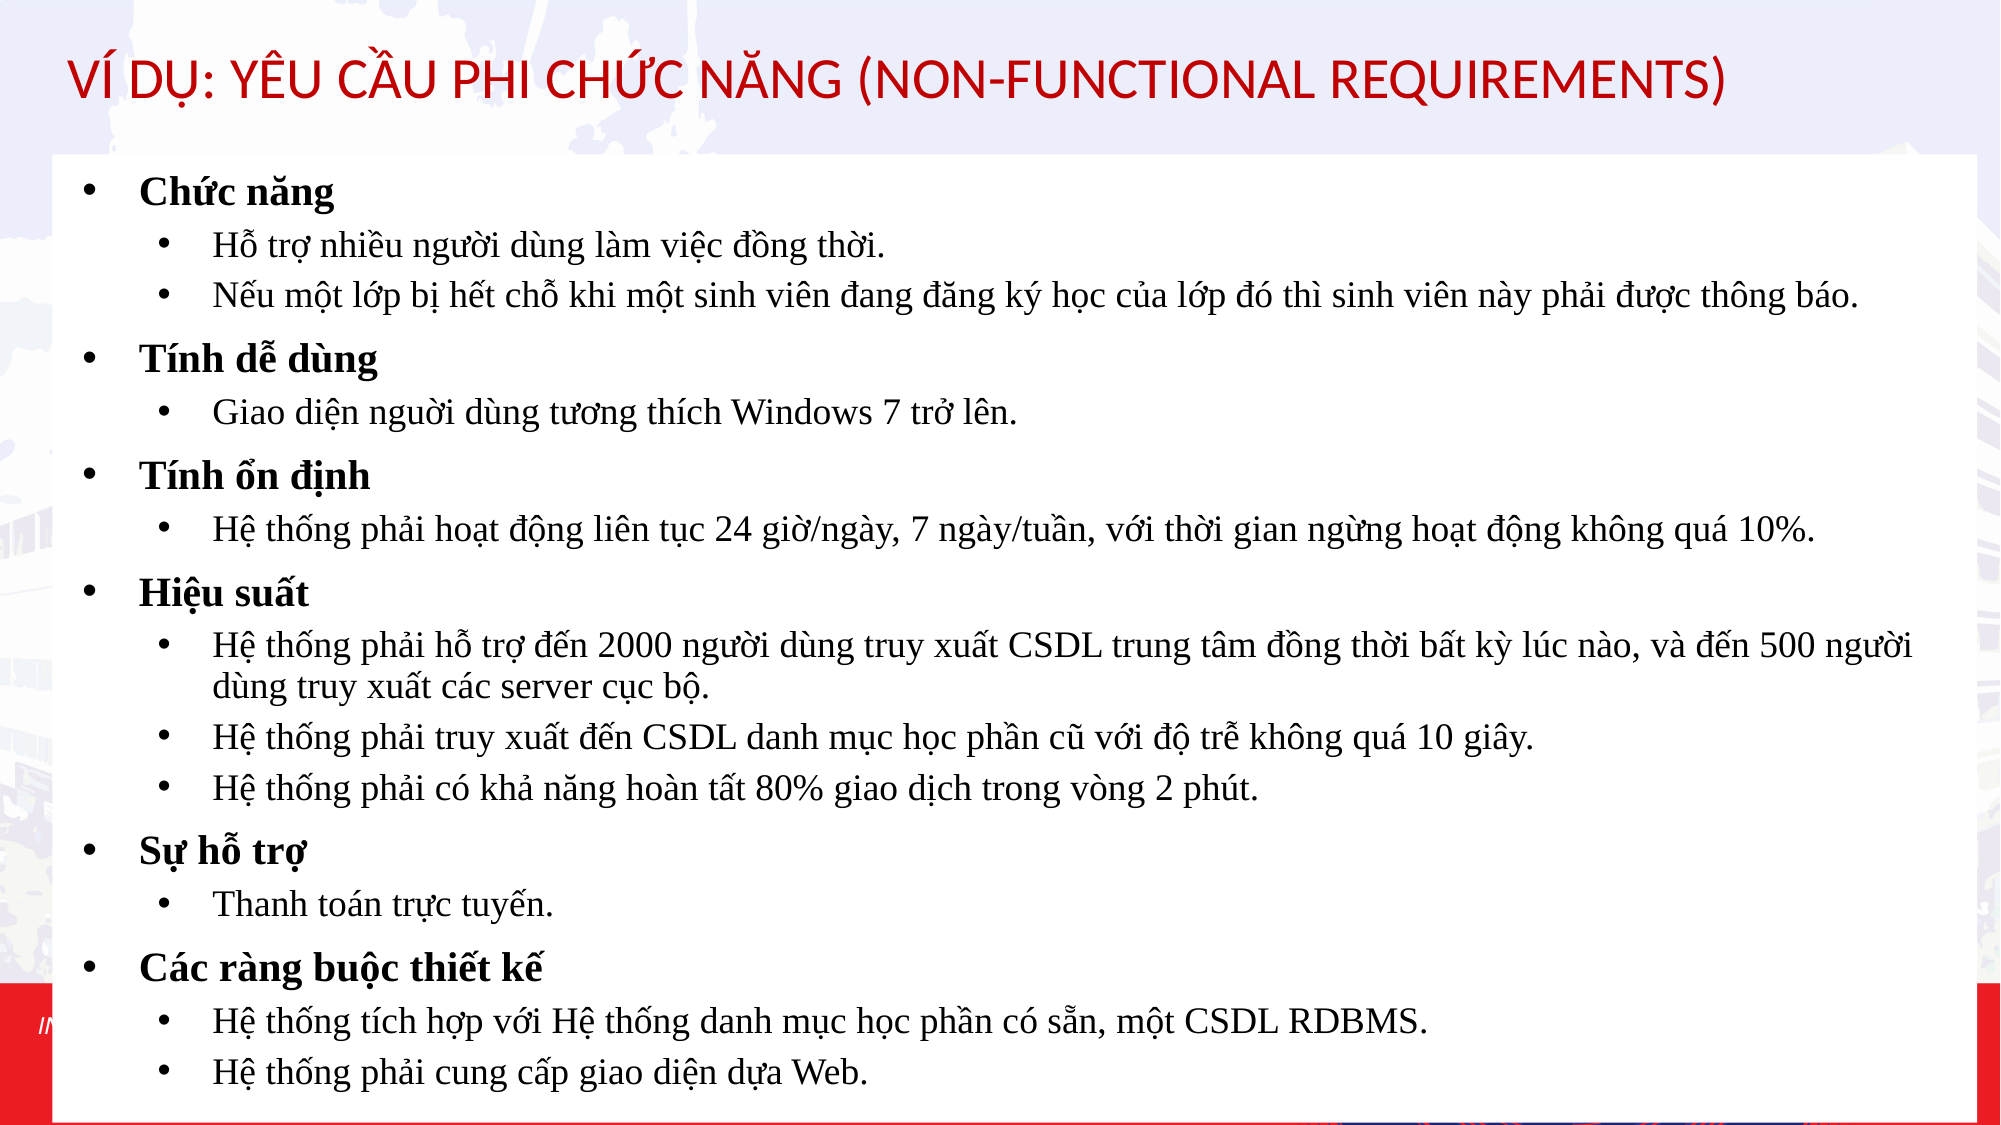

VÍ DỤ: YÊU CẦU PHI CHỨC NĂNG (NON-FUNCTIONAL REQUIREMENTS)
Chức năng
Hỗ trợ nhiều người dùng làm việc đồng thời.
Nếu một lớp bị hết chỗ khi một sinh viên đang đăng ký học của lớp đó thì sinh viên này phải được thông báo.
Tính dễ dùng
Giao diện nguời dùng tương thích Windows 7 trở lên.
Tính ổn định
Hệ thống phải hoạt động liên tục 24 giờ/ngày, 7 ngày/tuần, với thời gian ngừng hoạt động không quá 10%.
Hiệu suất
Hệ thống phải hỗ trợ đến 2000 người dùng truy xuất CSDL trung tâm đồng thời bất kỳ lúc nào, và đến 500 người dùng truy xuất các server cục bộ.
Hệ thống phải truy xuất đến CSDL danh mục học phần cũ với độ trễ không quá 10 giây.
Hệ thống phải có khả năng hoàn tất 80% giao dịch trong vòng 2 phút.
Sự hỗ trợ
Thanh toán trực tuyến.
Các ràng buộc thiết kế
Hệ thống tích hợp với Hệ thống danh mục học phần có sẵn, một CSDL RDBMS.
Hệ thống phải cung cấp giao diện dựa Web.